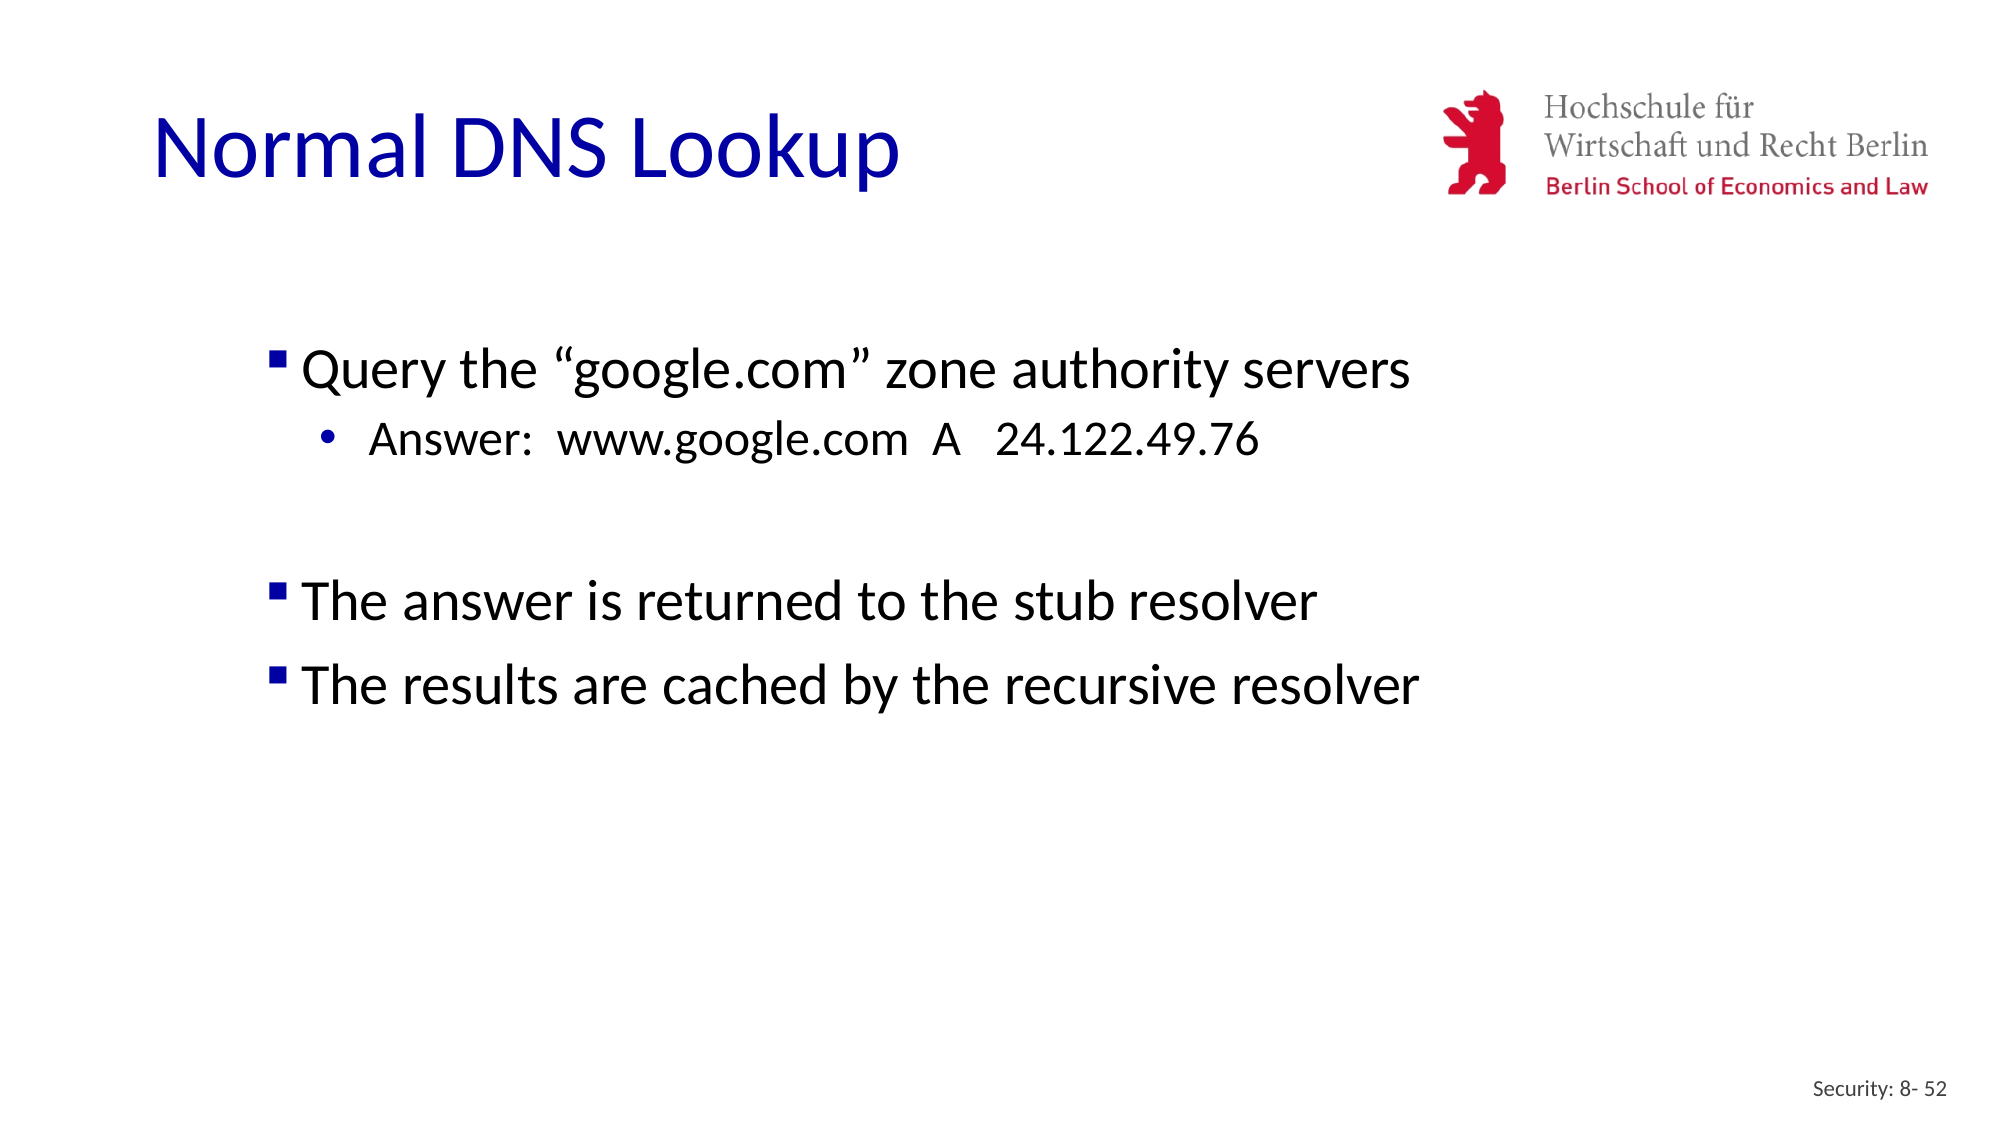

# Normal DNS Lookup
Query the “google.com” zone authority servers
 Answer:  www.google.com  A   24.122.49.76

The answer is returned to the stub resolver
The results are cached by the recursive resolver
Security: 8- 52